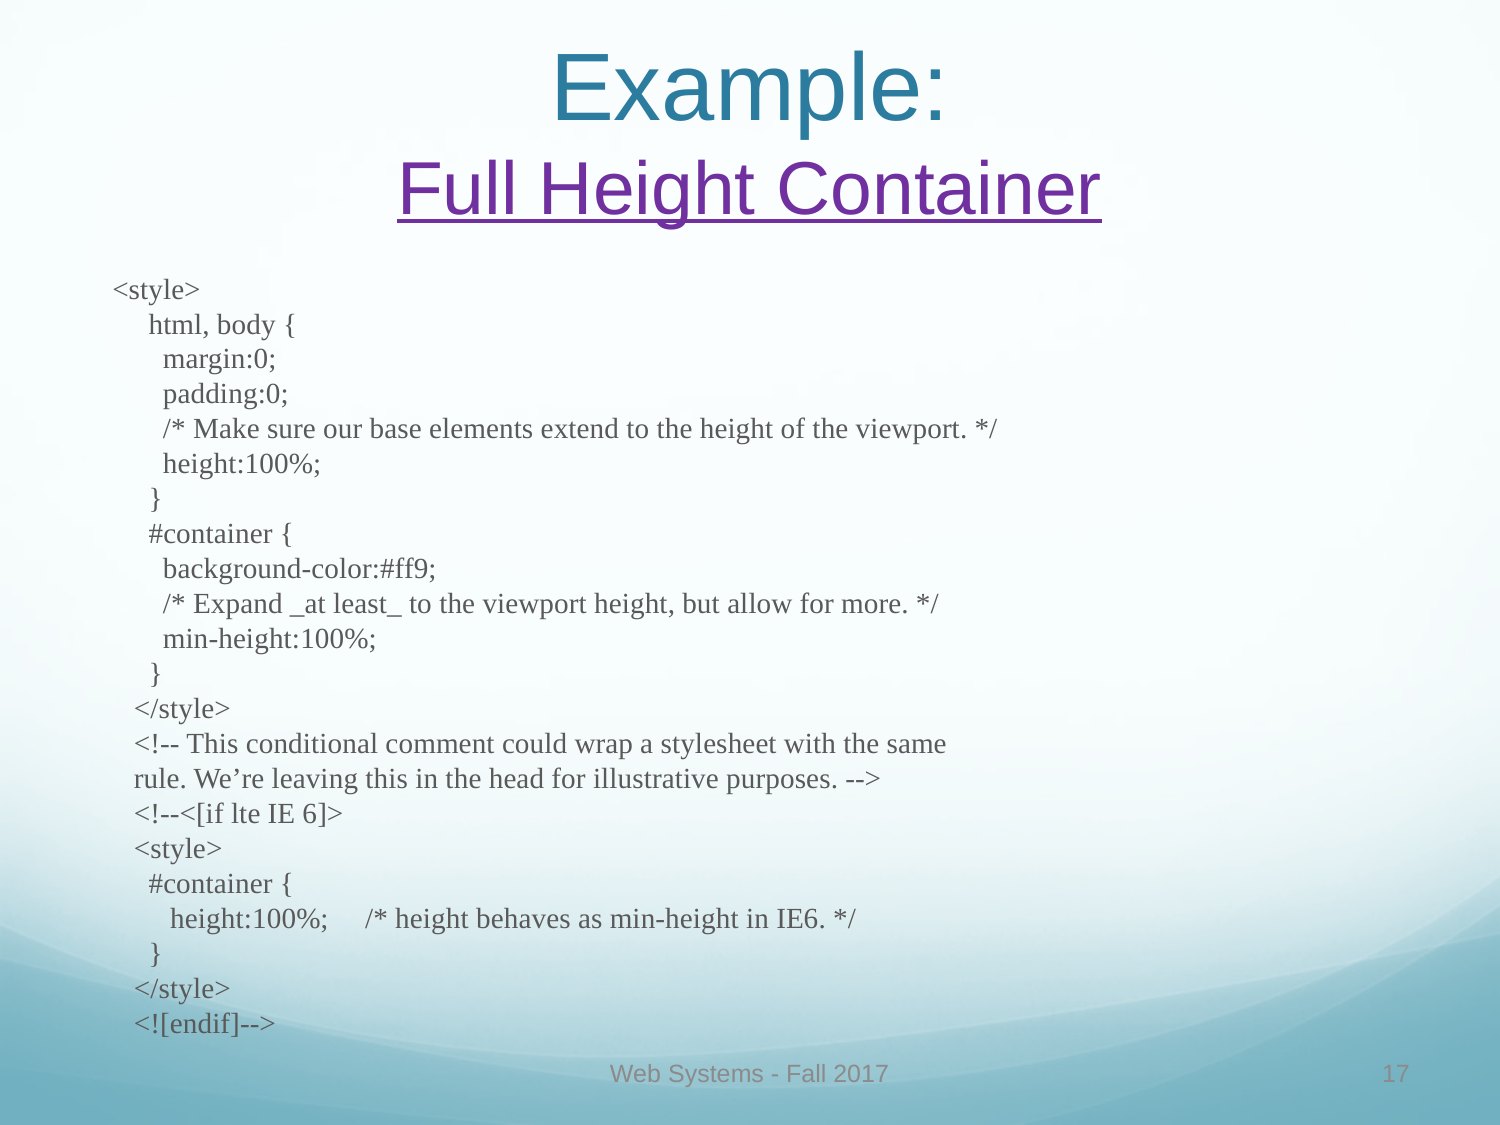

# Example: Full Height Container
 <style>
      html, body {
        margin:0;
        padding:0;
        /* Make sure our base elements extend to the height of the viewport. */
        height:100%;
      }
      #container {
        background-color:#ff9;
        /* Expand _at least_ to the viewport height, but allow for more. */
        min-height:100%;
      }
    </style>
    <!-- This conditional comment could wrap a stylesheet with the same
    rule. We’re leaving this in the head for illustrative purposes. -->
    <!--<[if lte IE 6]>
    <style>
      #container {
         height:100%;     /* height behaves as min-height in IE6. */
      }
    </style>
    <![endif]-->

Web Systems - Fall 2017
17